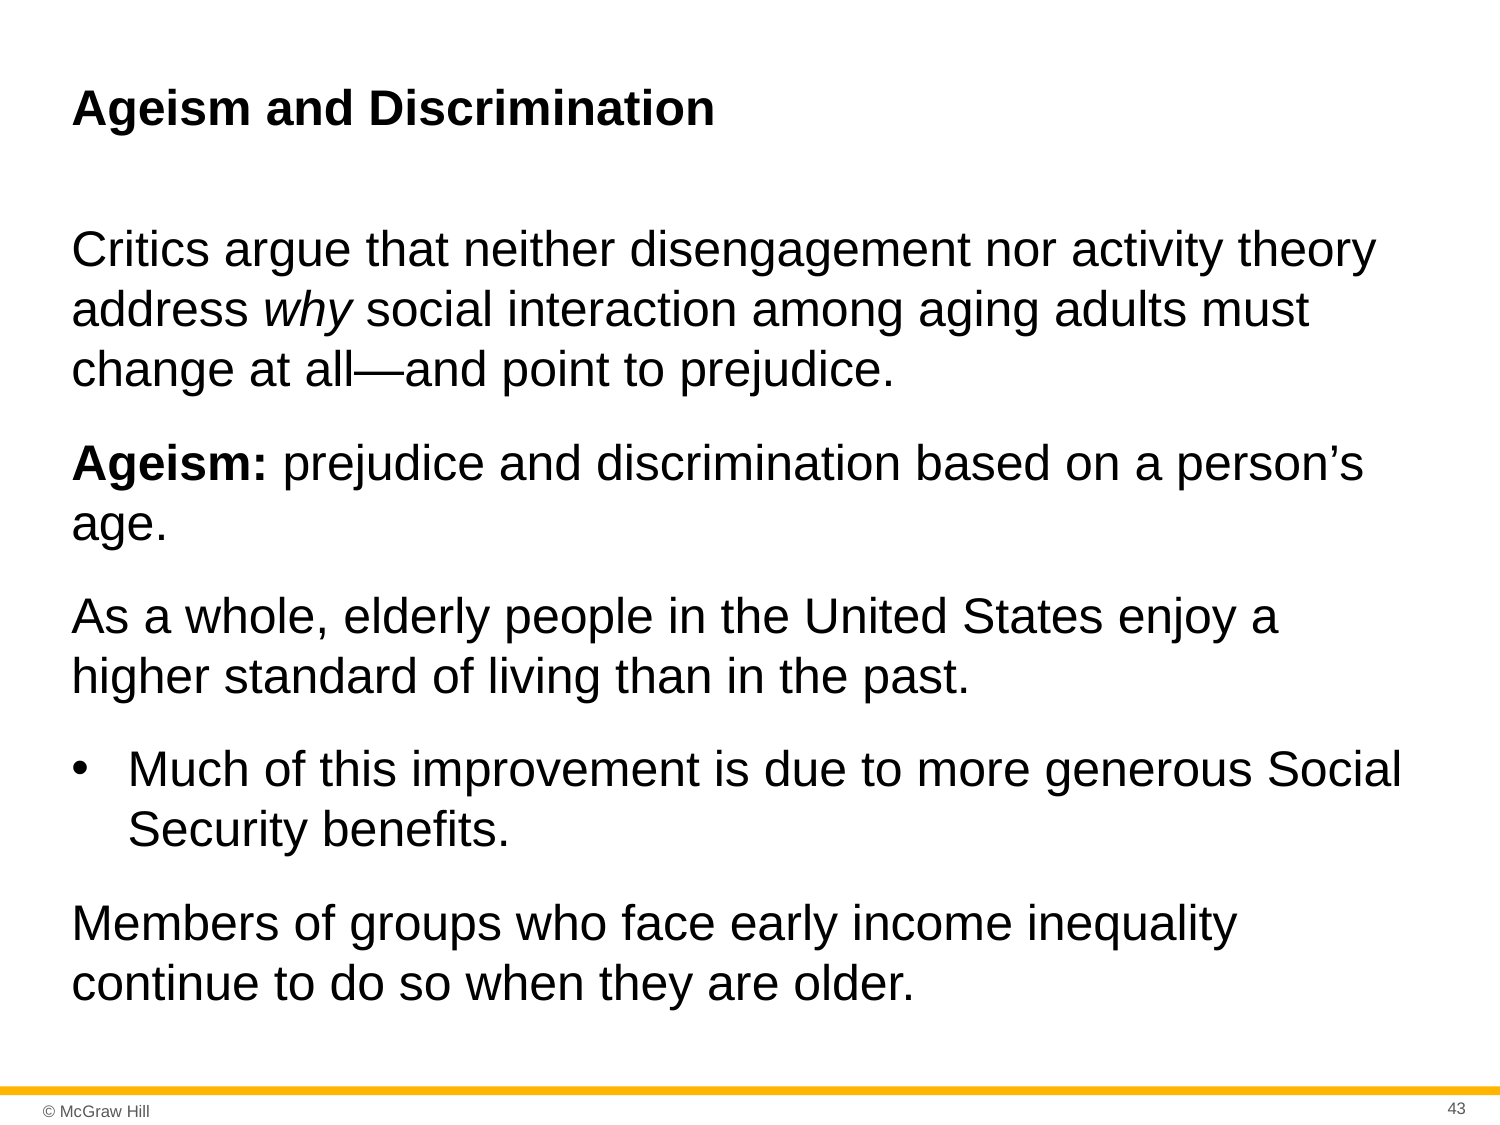

# Ageism and Discrimination
Critics argue that neither disengagement nor activity theory address why social interaction among aging adults must change at all—and point to prejudice.
Ageism: prejudice and discrimination based on a person’s age.
As a whole, elderly people in the United States enjoy a higher standard of living than in the past.
Much of this improvement is due to more generous Social Security benefits.
Members of groups who face early income inequality continue to do so when they are older.